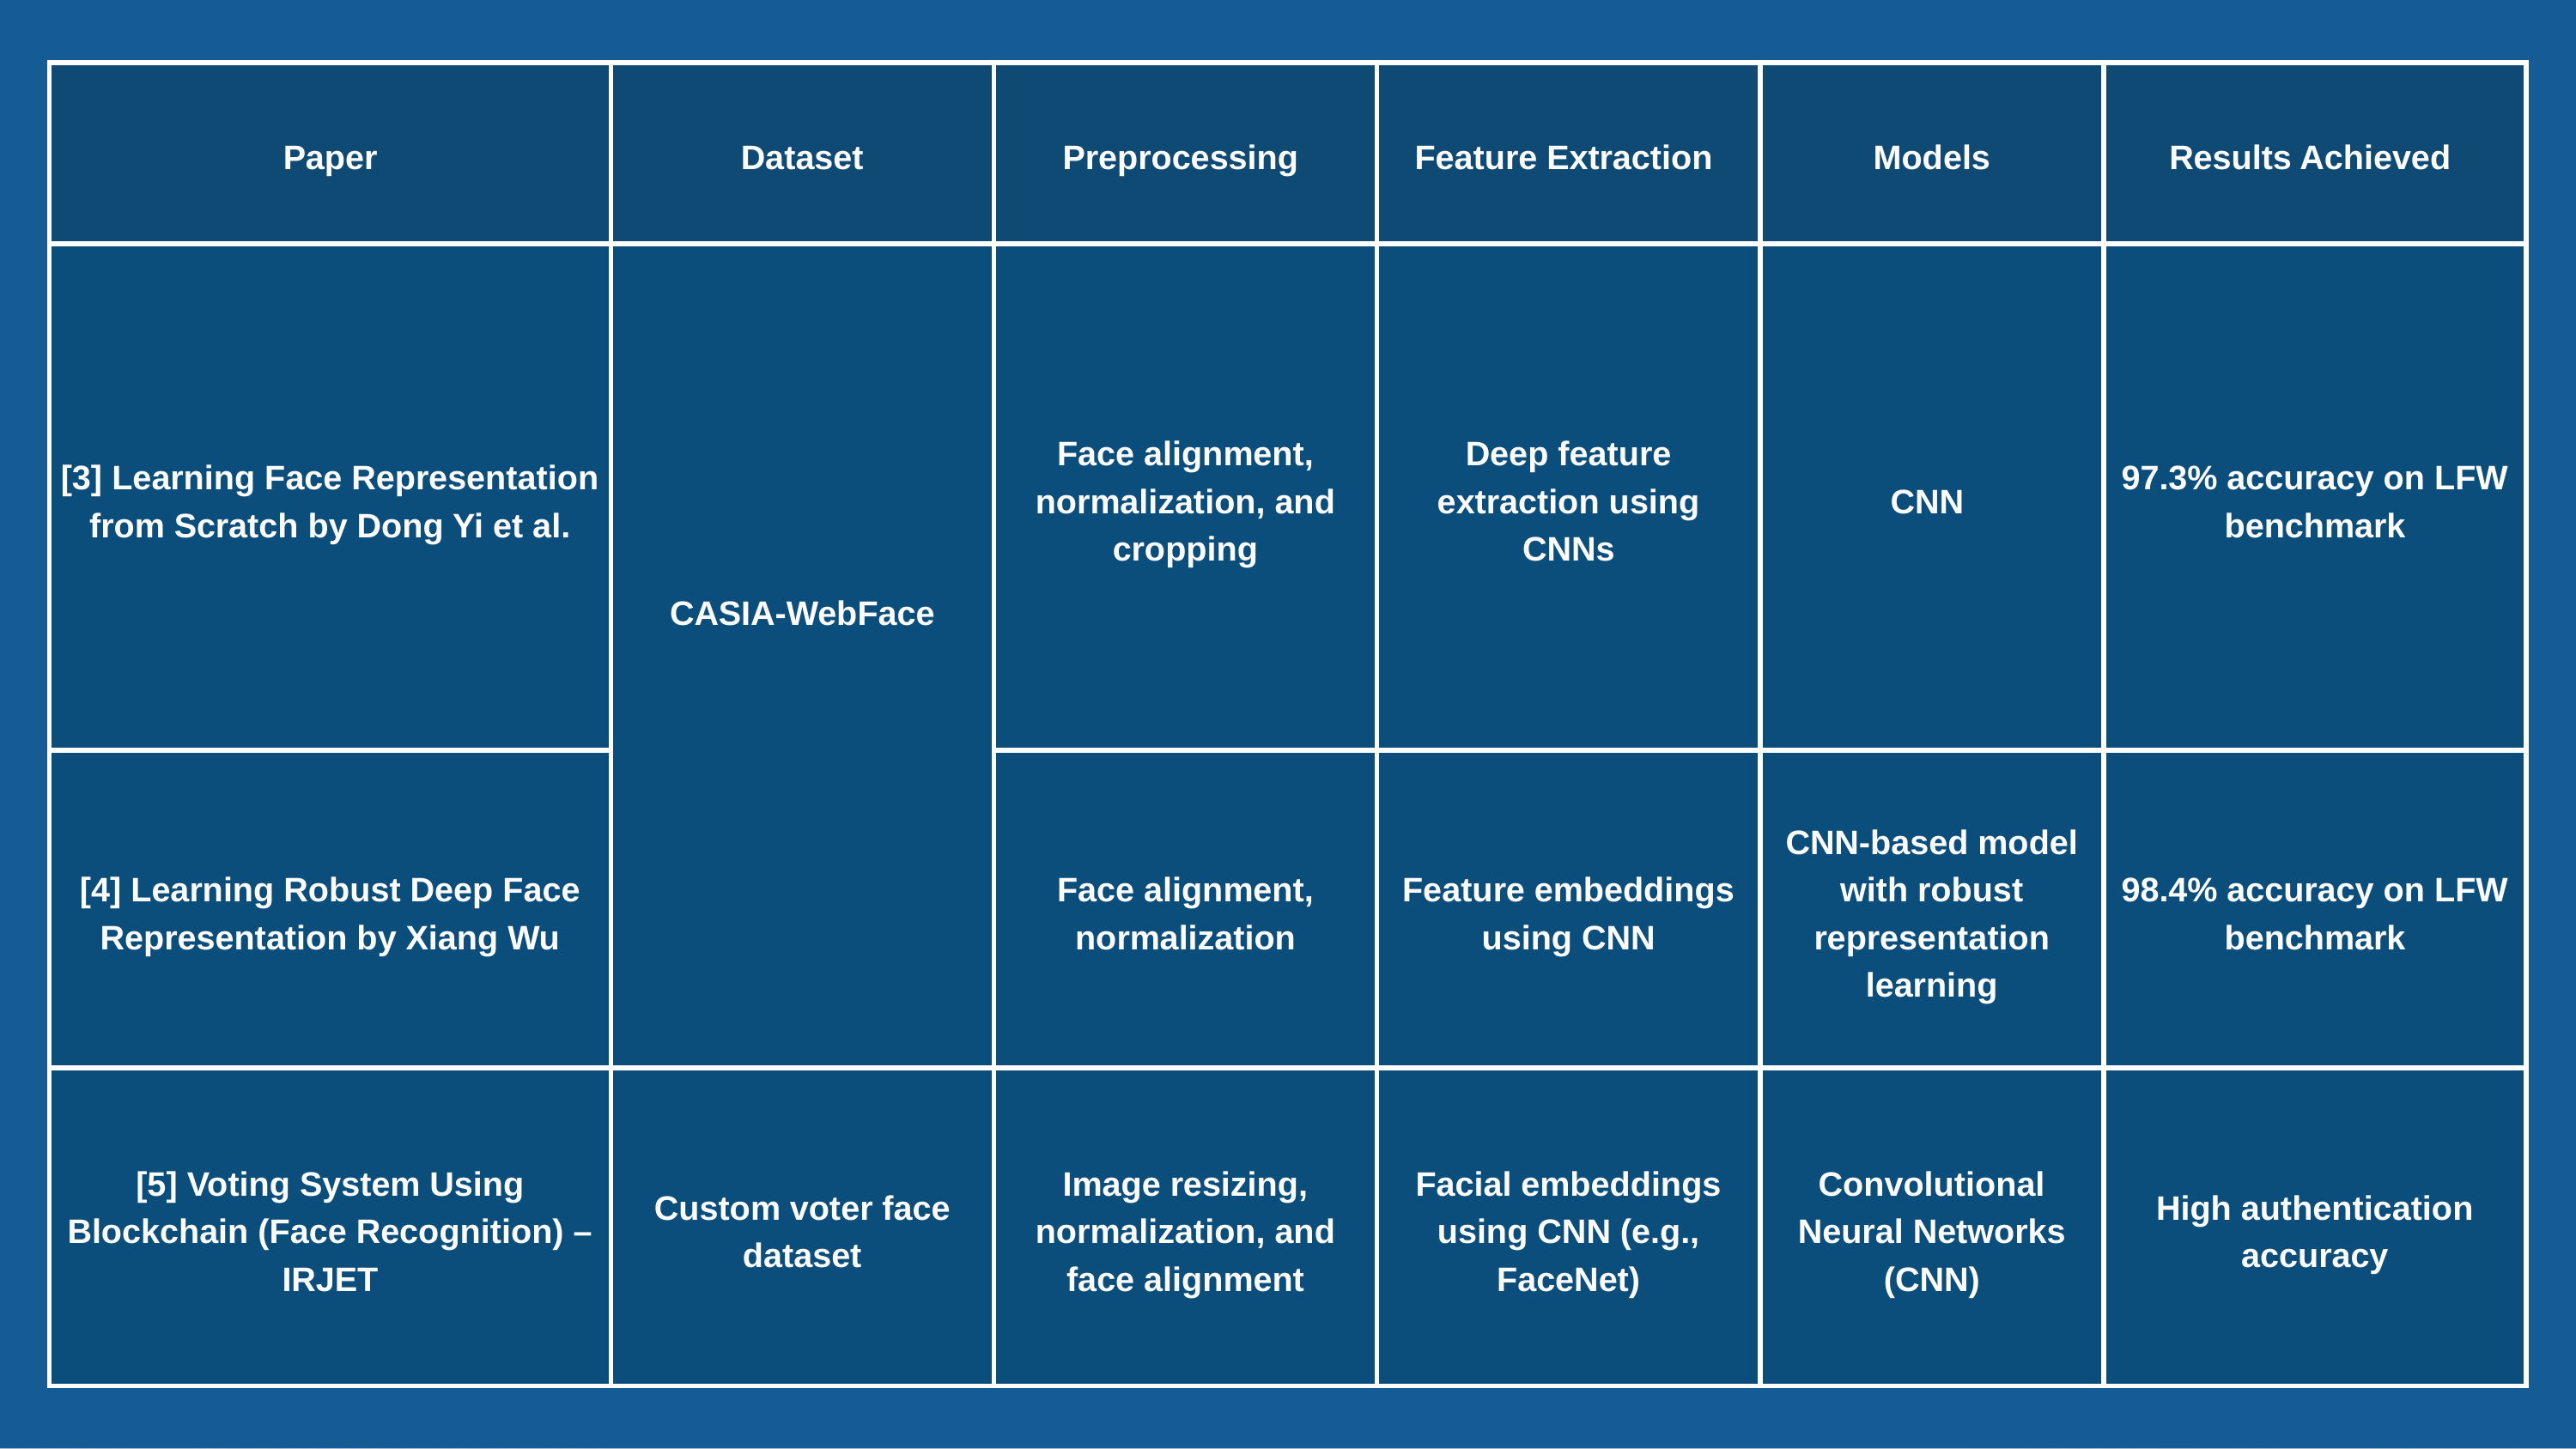

| Paper | Dataset | Preprocessing | Feature Extraction | Models | Results Achieved |
| --- | --- | --- | --- | --- | --- |
| [3] Learning Face Representation from Scratch by Dong Yi et al. | CASIA-WebFace | Face alignment, normalization, and cropping | Deep feature extraction using CNNs | CNN | 97.3% accuracy on LFW benchmark |
| [4] Learning Robust Deep Face Representation by Xiang Wu | CASIA-WebFace | Face alignment, normalization | Feature embeddings using CNN | CNN-based model with robust representation learning | 98.4% accuracy on LFW benchmark |
| [5] Voting System Using Blockchain (Face Recognition) – IRJET | Custom voter face dataset | Image resizing, normalization, and face alignment | Facial embeddings using CNN (e.g., FaceNet) | Convolutional Neural Networks (CNN) | High authentication accuracy |